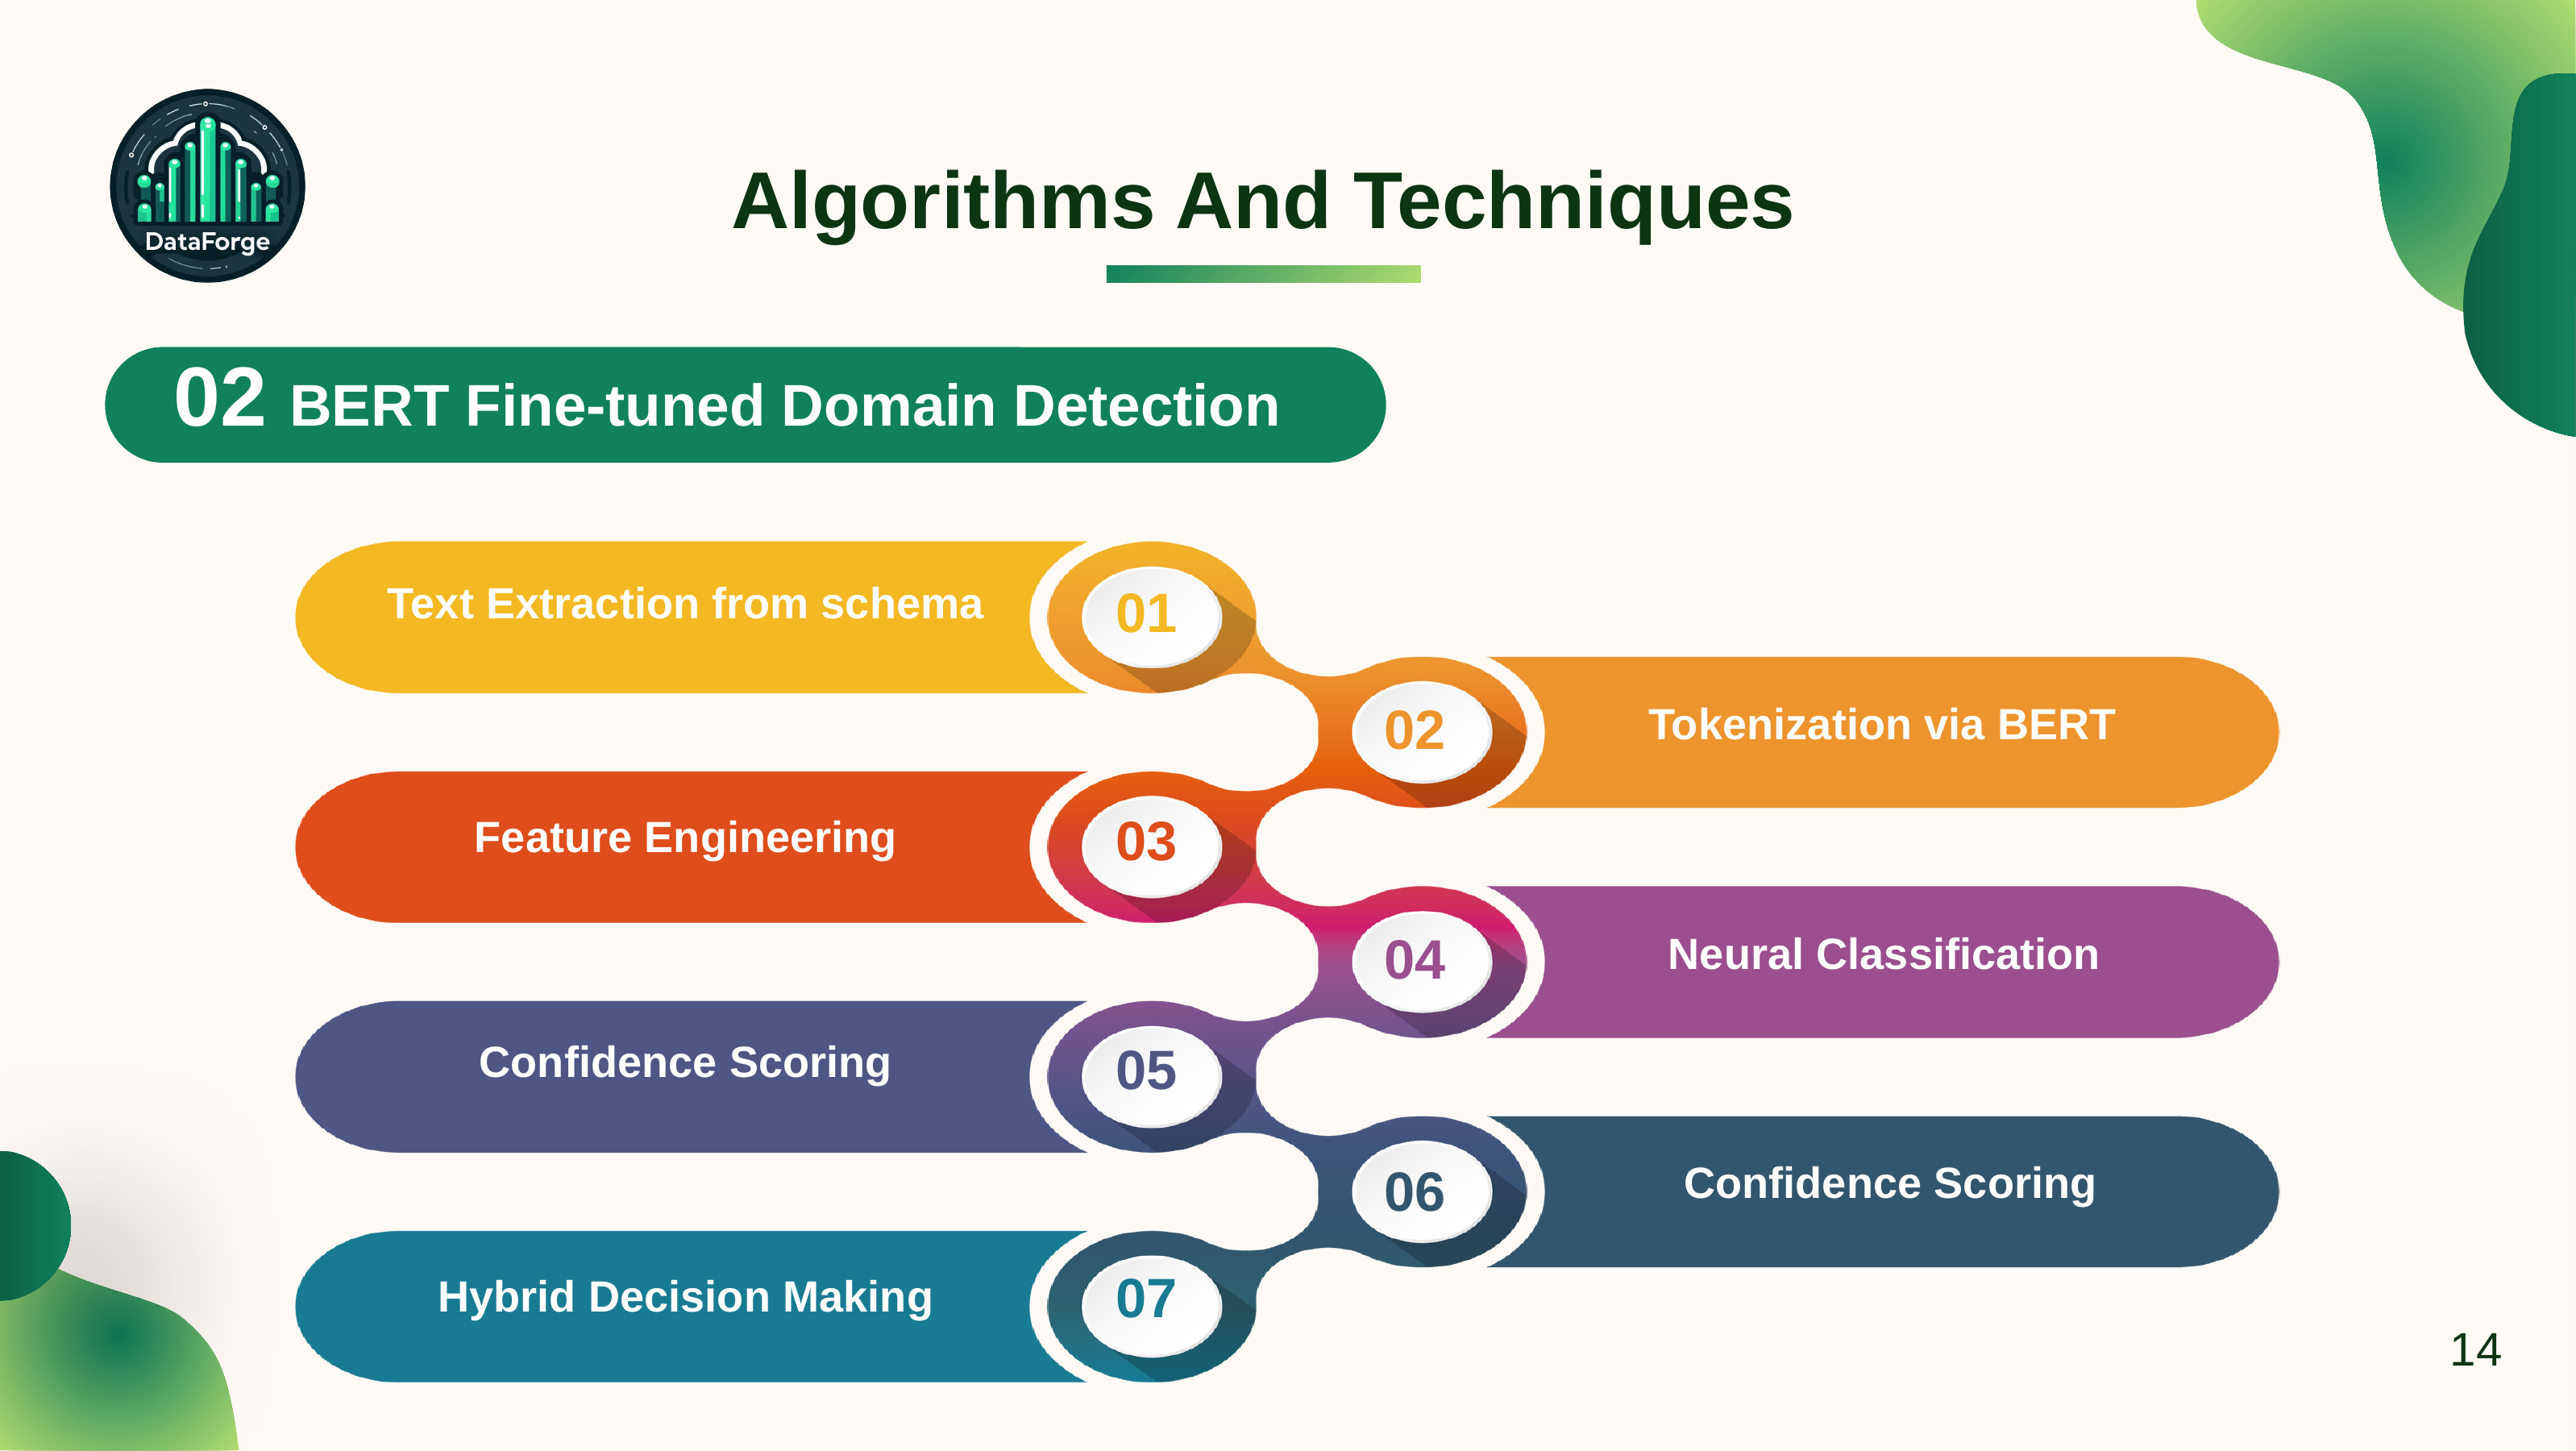

Algorithms And Techniques

01 Regex-Based SQL Parsing

02 BERT Fine-tuned Domain Detection

Text Extraction from schema
01
Tokenization via BERT
02
Feature Engineering
03
Neural Classification
04
Confidence Scoring
05
Confidence Scoring
06
Hybrid Decision Making
07
14